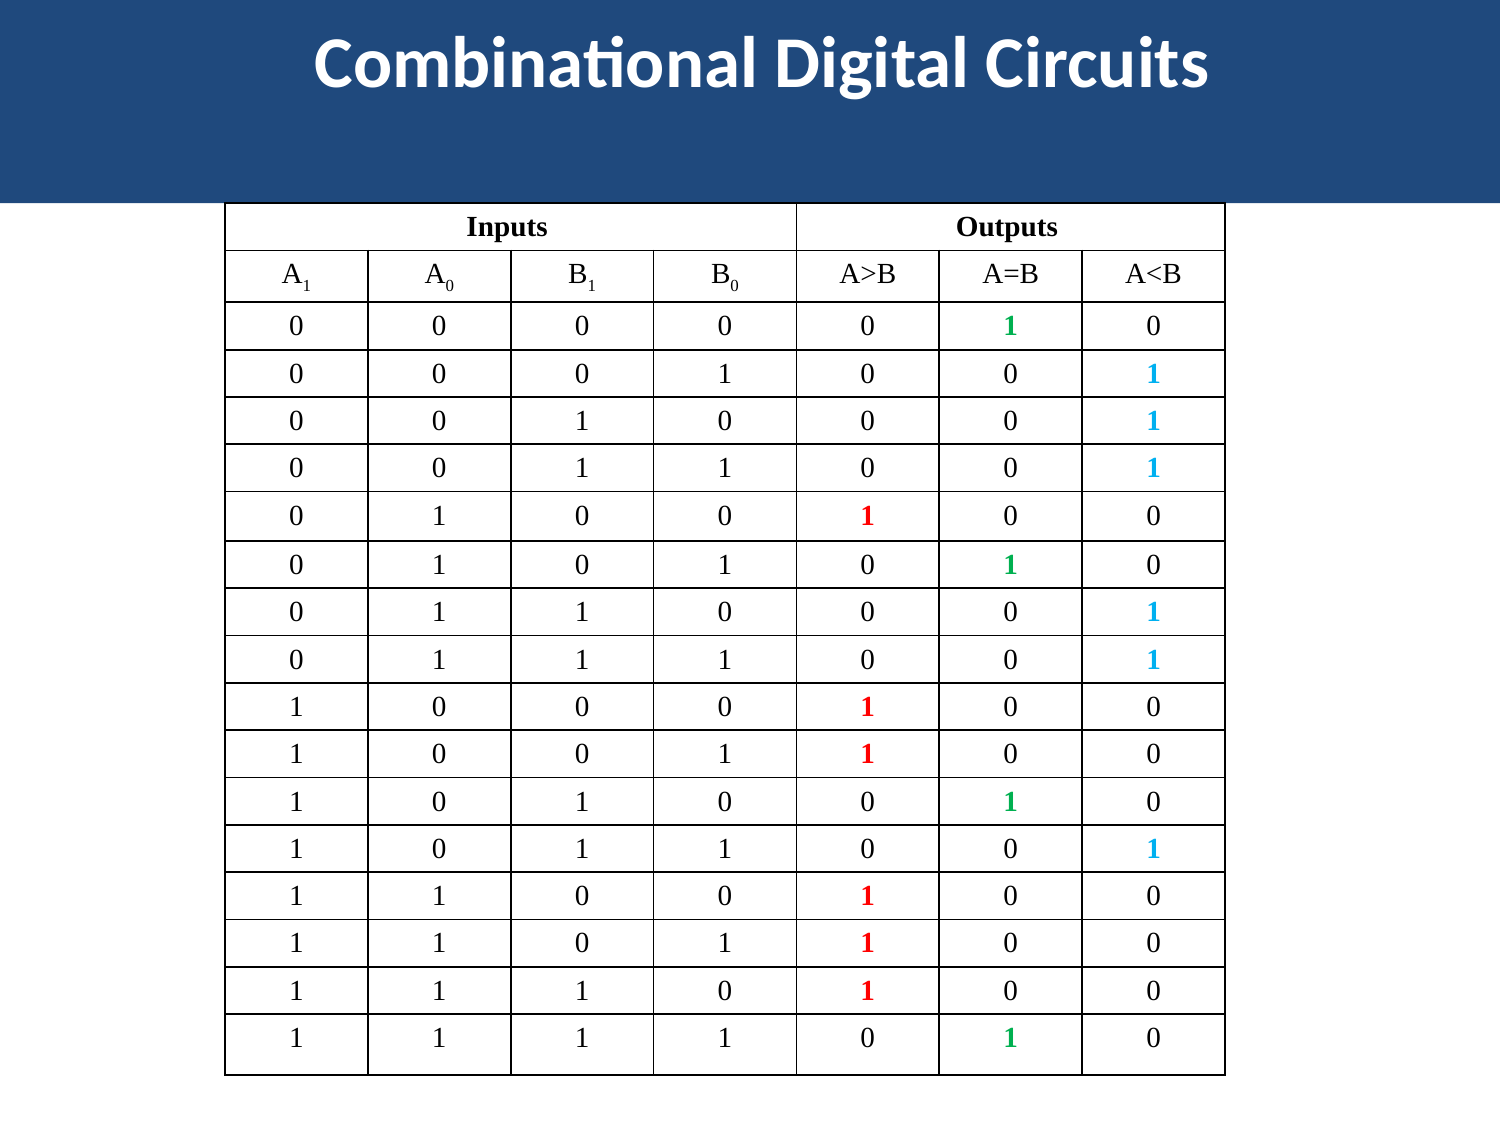

Combinational Digital Circuits
| Inputs |  |  |  | Outputs |  |  |
| --- | --- | --- | --- | --- | --- | --- |
| A1 | A0 | B1 | B0 | A>B | A=B | A<B |
| 0 | 0 | 0 | 0 | 0 | 1 | 0 |
| 0 | 0 | 0 | 1 | 0 | 0 | 1 |
| 0 | 0 | 1 | 0 | 0 | 0 | 1 |
| 0 | 0 | 1 | 1 | 0 | 0 | 1 |
| 0 | 1 | 0 | 0 | 1 | 0 | 0 |
| 0 | 1 | 0 | 1 | 0 | 1 | 0 |
| 0 | 1 | 1 | 0 | 0 | 0 | 1 |
| 0 | 1 | 1 | 1 | 0 | 0 | 1 |
| 1 | 0 | 0 | 0 | 1 | 0 | 0 |
| 1 | 0 | 0 | 1 | 1 | 0 | 0 |
| 1 | 0 | 1 | 0 | 0 | 1 | 0 |
| 1 | 0 | 1 | 1 | 0 | 0 | 1 |
| 1 | 1 | 0 | 0 | 1 | 0 | 0 |
| 1 | 1 | 0 | 1 | 1 | 0 | 0 |
| 1 | 1 | 1 | 0 | 1 | 0 | 0 |
| 1 | 1 | 1 | 1 | 0 | 1 | 0 |